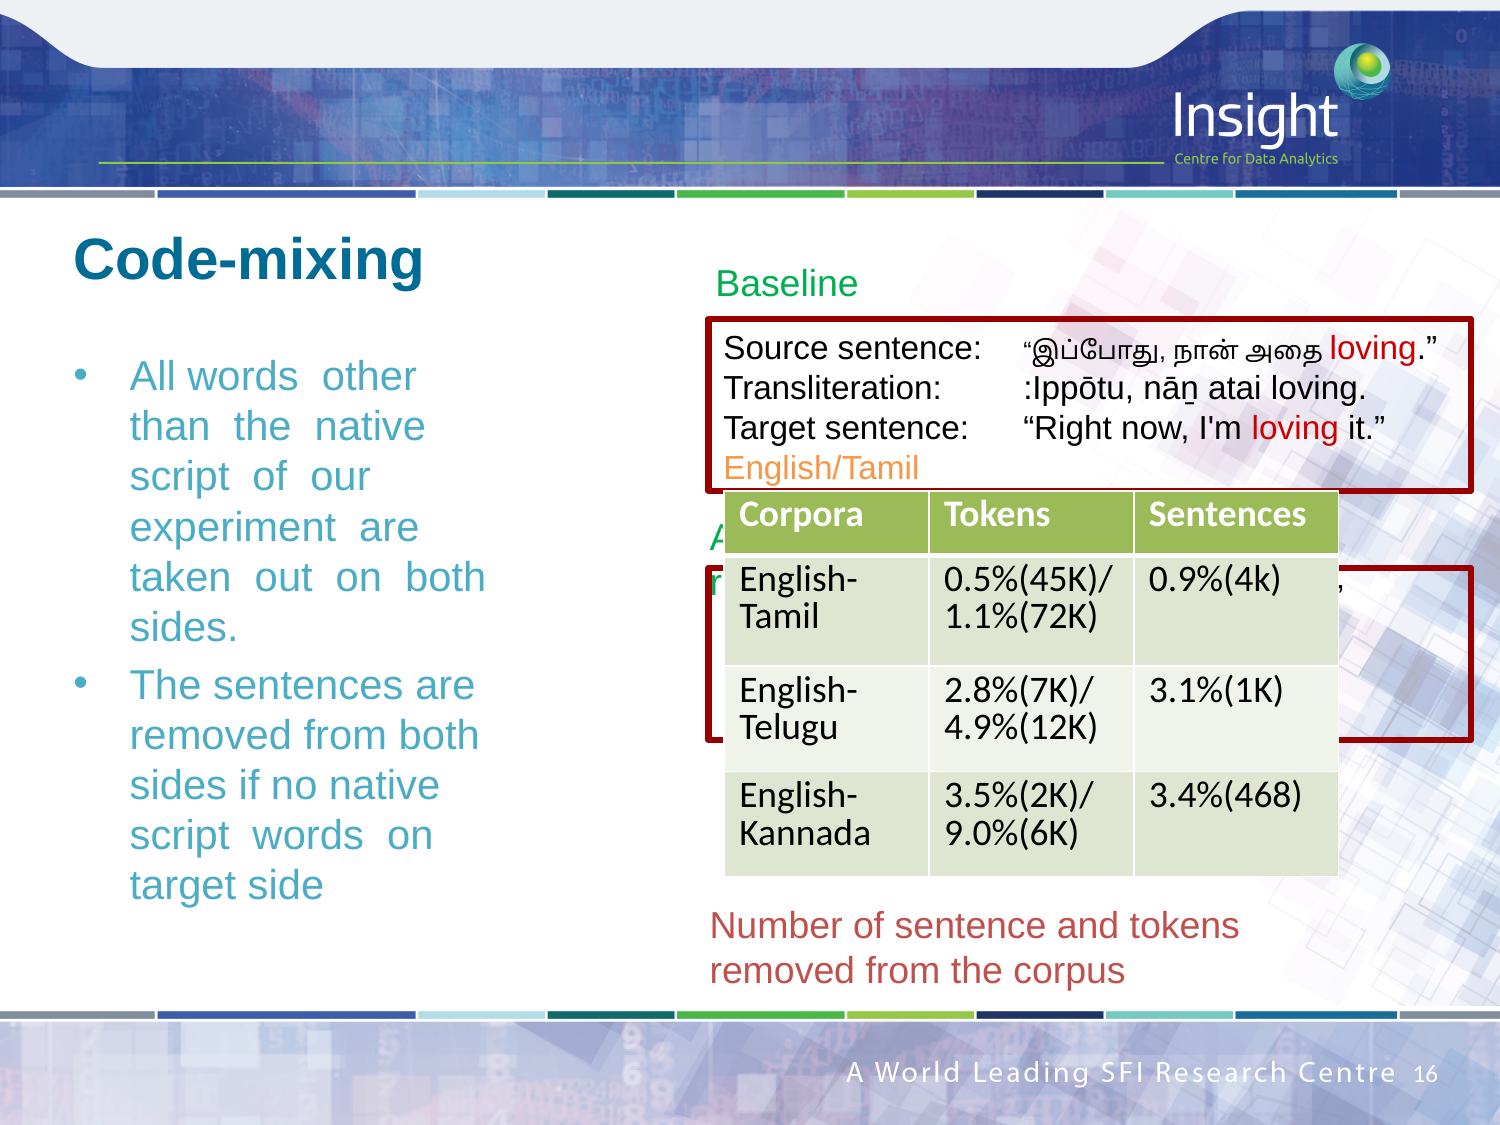

Code-mixing
Baseline

Source sentence:	“இப்போது, நான் அதை loving.”
Transliteration: 	:Ippōtu, nāṉ atai loving.
Target sentence:	“Right now, I'm loving it.”
English/Tamil
All words  other  than  the  native  script  of  our  experiment  are  taken  out  on  both  sides.
The sentences are removed from both sides if no native script  words  on target side

| Corpora | Tokens | Sentences |
| --- | --- | --- |
| English-Tamil | 0.5%(45K)/1.1%(72K) | 0.9%(4k) |
| English-Telugu | 2.8%(7K)/ 4.9%(12K) | 3.1%(1K) |
| English-Kannada | 3.5%(2K)/ 9.0%(6K) | 3.4%(468) |
After Code-mixing removed
Source sentence:	“இப்போது, நான் அதை.”
Transliteration: 	:Ippōtu, nāṉ atai.
Target sentence:	“Right now, I'm it.”
English/Tamil
Number of sentence and tokens removed from the corpus
16